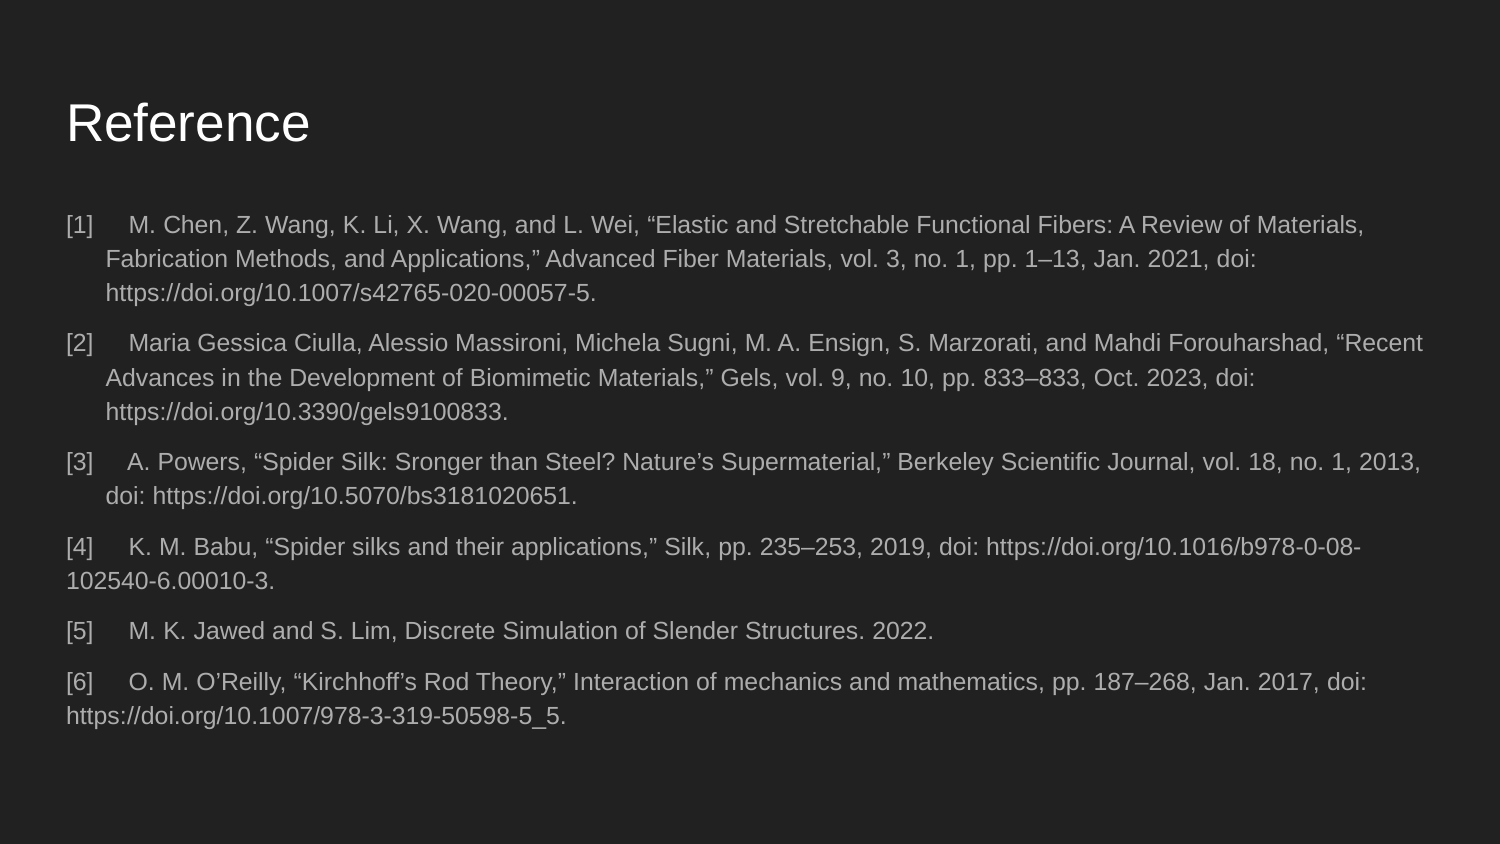

# Reference
[1]     M. Chen, Z. Wang, K. Li, X. Wang, and L. Wei, “Elastic and Stretchable Functional Fibers: A Review of Materials, Fabrication Methods, and Applications,” Advanced Fiber Materials, vol. 3, no. 1, pp. 1–13, Jan. 2021, doi: https://doi.org/10.1007/s42765-020-00057-5.
[2]     Maria Gessica Ciulla, Alessio Massironi, Michela Sugni, M. A. Ensign, S. Marzorati, and Mahdi Forouharshad, “Recent Advances in the Development of Biomimetic Materials,” Gels, vol. 9, no. 10, pp. 833–833, Oct. 2023, doi: https://doi.org/10.3390/gels9100833.
[3]     A. Powers, “Spider Silk: Sronger than Steel? Nature’s Supermaterial,” Berkeley Scientific Journal, vol. 18, no. 1, 2013, doi: https://doi.org/10.5070/bs3181020651.
[4]     K. M. Babu, “Spider silks and their applications,” Silk, pp. 235–253, 2019, doi: https://doi.org/10.1016/b978-0-08-102540-6.00010-3.
[5]     M. K. Jawed and S. Lim, Discrete Simulation of Slender Structures. 2022.
[6]     O. M. O’Reilly, “Kirchhoff’s Rod Theory,” Interaction of mechanics and mathematics, pp. 187–268, Jan. 2017, doi: https://doi.org/10.1007/978-3-319-50598-5_5.